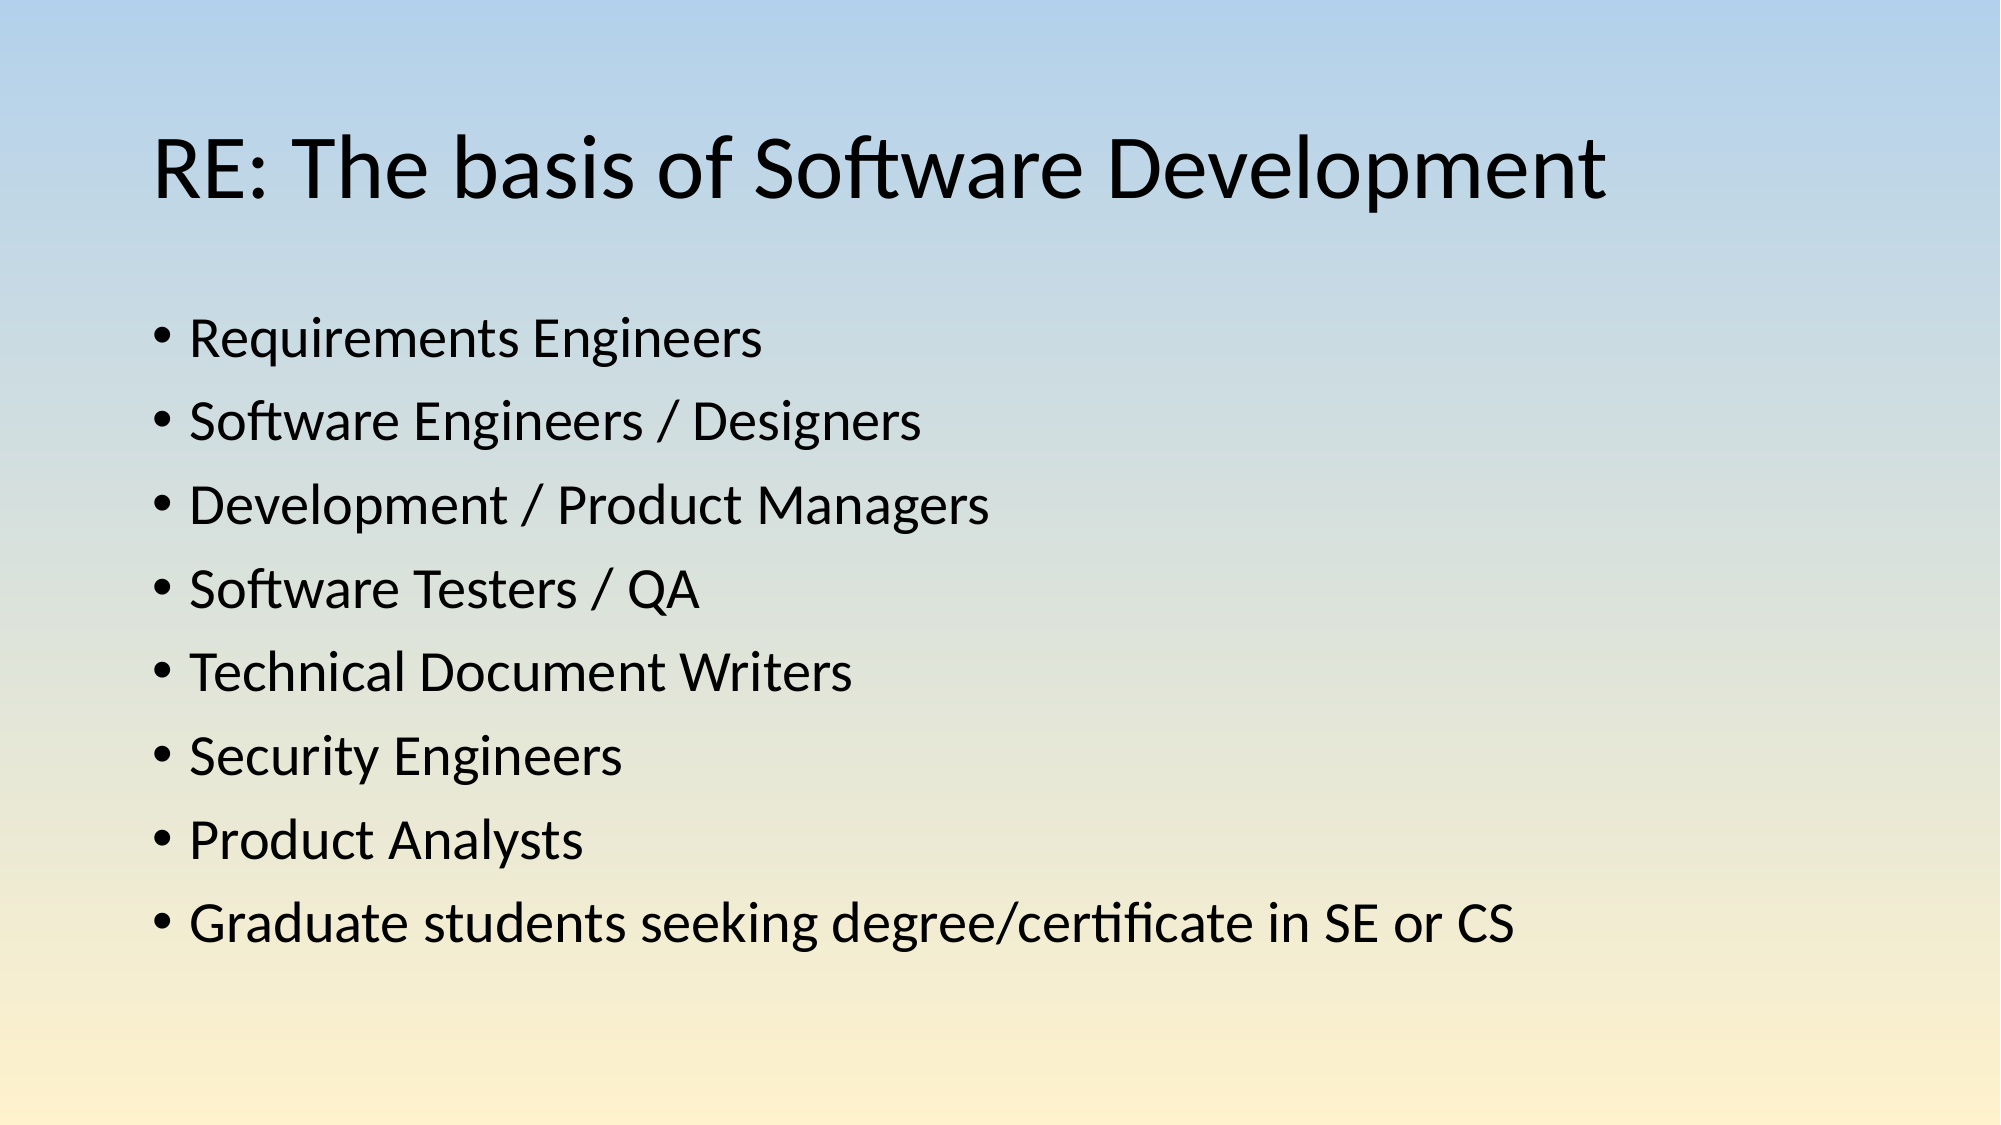

# RE: The basis of Software Development
Requirements Engineers
Software Engineers / Designers
Development / Product Managers
Software Testers / QA
Technical Document Writers
Security Engineers
Product Analysts
Graduate students seeking degree/certificate in SE or CS